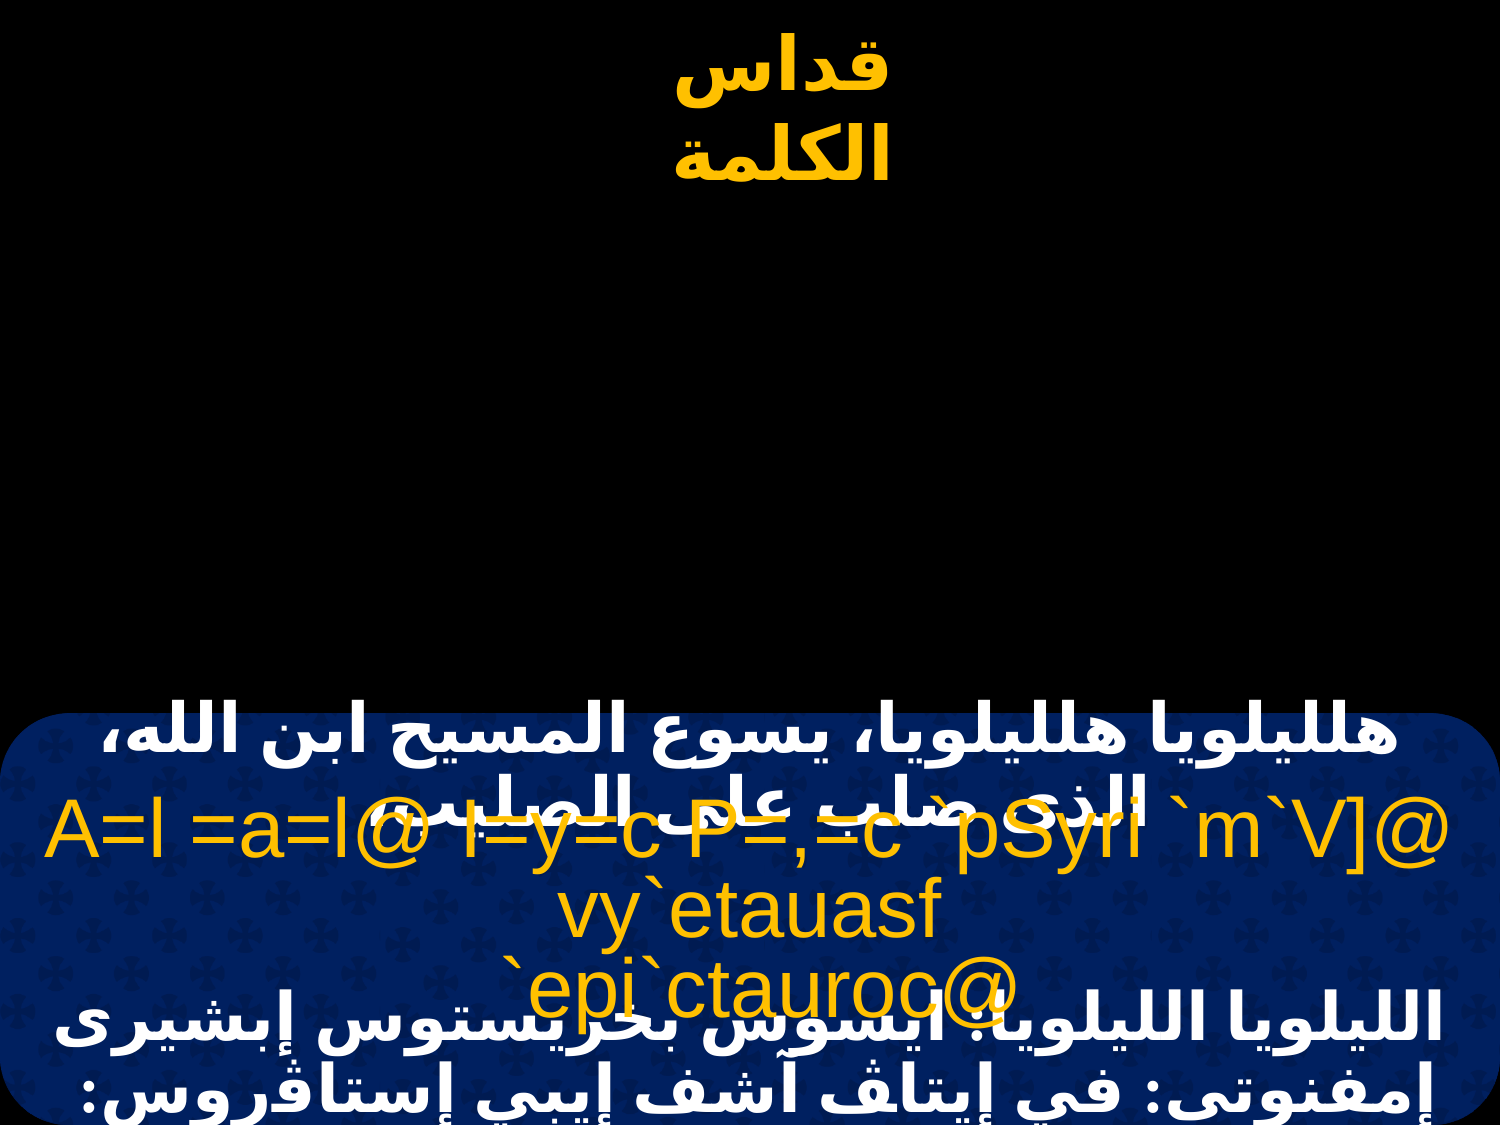

# هلليلويا هلليلويا، يسوع المسيح ابن الله، الذى صلب على الصليب،
A=l =a=l@ I=y=c P=,=c `pSyri `m`V]@ vy`etauasf
 `epi`ctauroc@
الليلويا الليلويا: ايسوس بخريستوس إبشيرى إمفنوتى: في إيتاﭫ آشف إيبي إستاﭬروس: